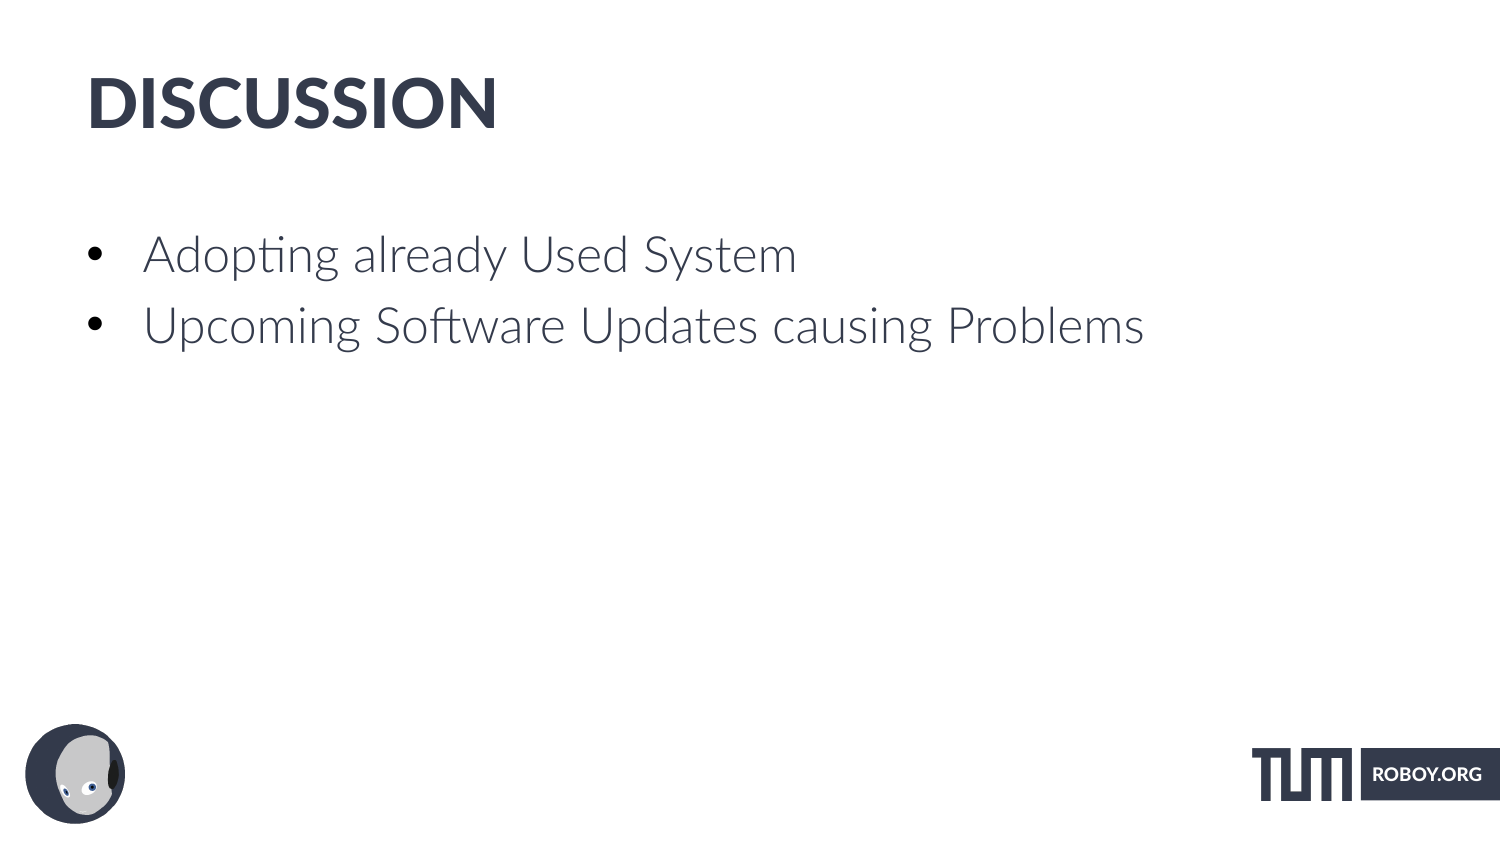

# DISCUSSION
Adopting already Used System
Upcoming Software Updates causing Problems